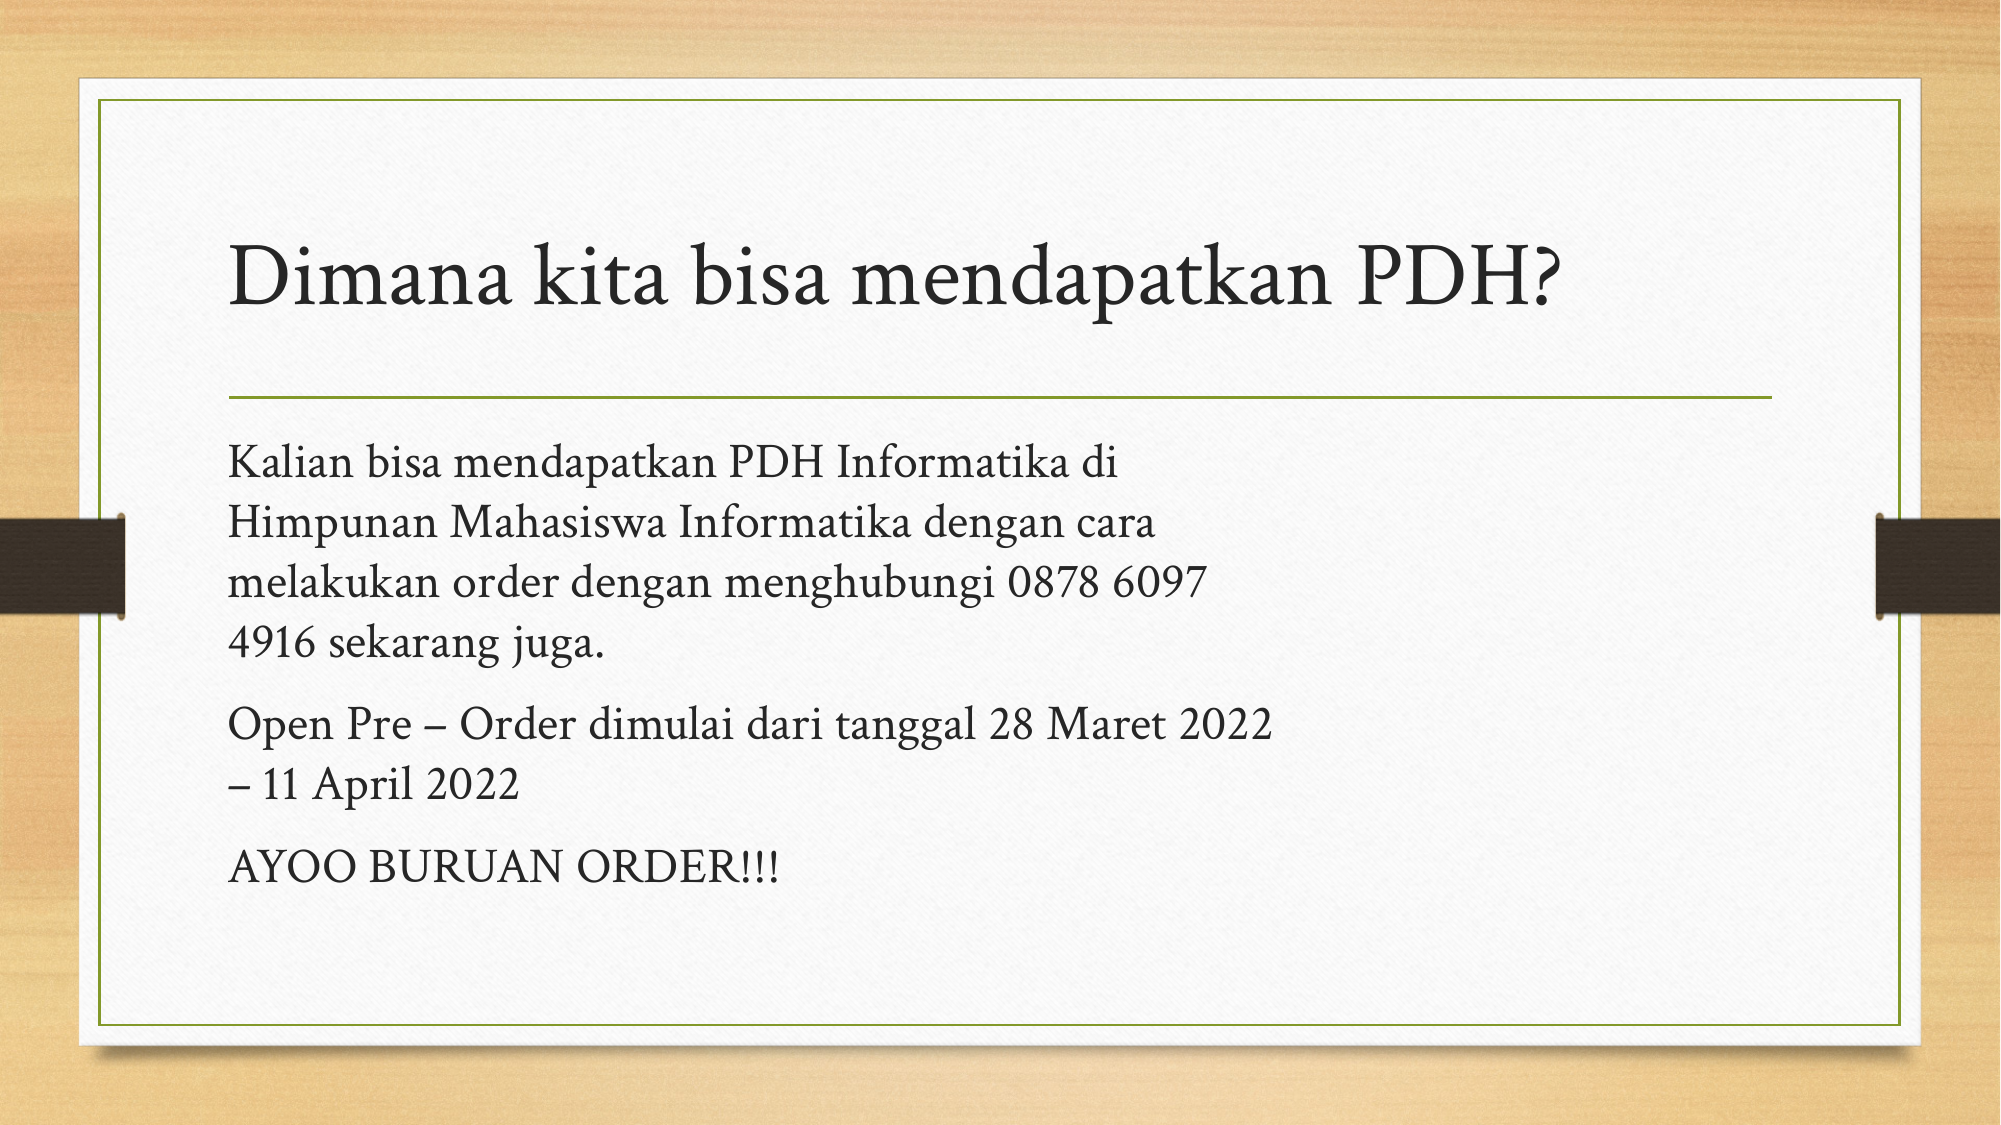

# Dimana kita bisa mendapatkan PDH?
Kalian bisa mendapatkan PDH Informatika di Himpunan Mahasiswa Informatika dengan cara melakukan order dengan menghubungi 0878 6097 4916 sekarang juga.
Open Pre – Order dimulai dari tanggal 28 Maret 2022 – 11 April 2022
AYOO BURUAN ORDER!!!